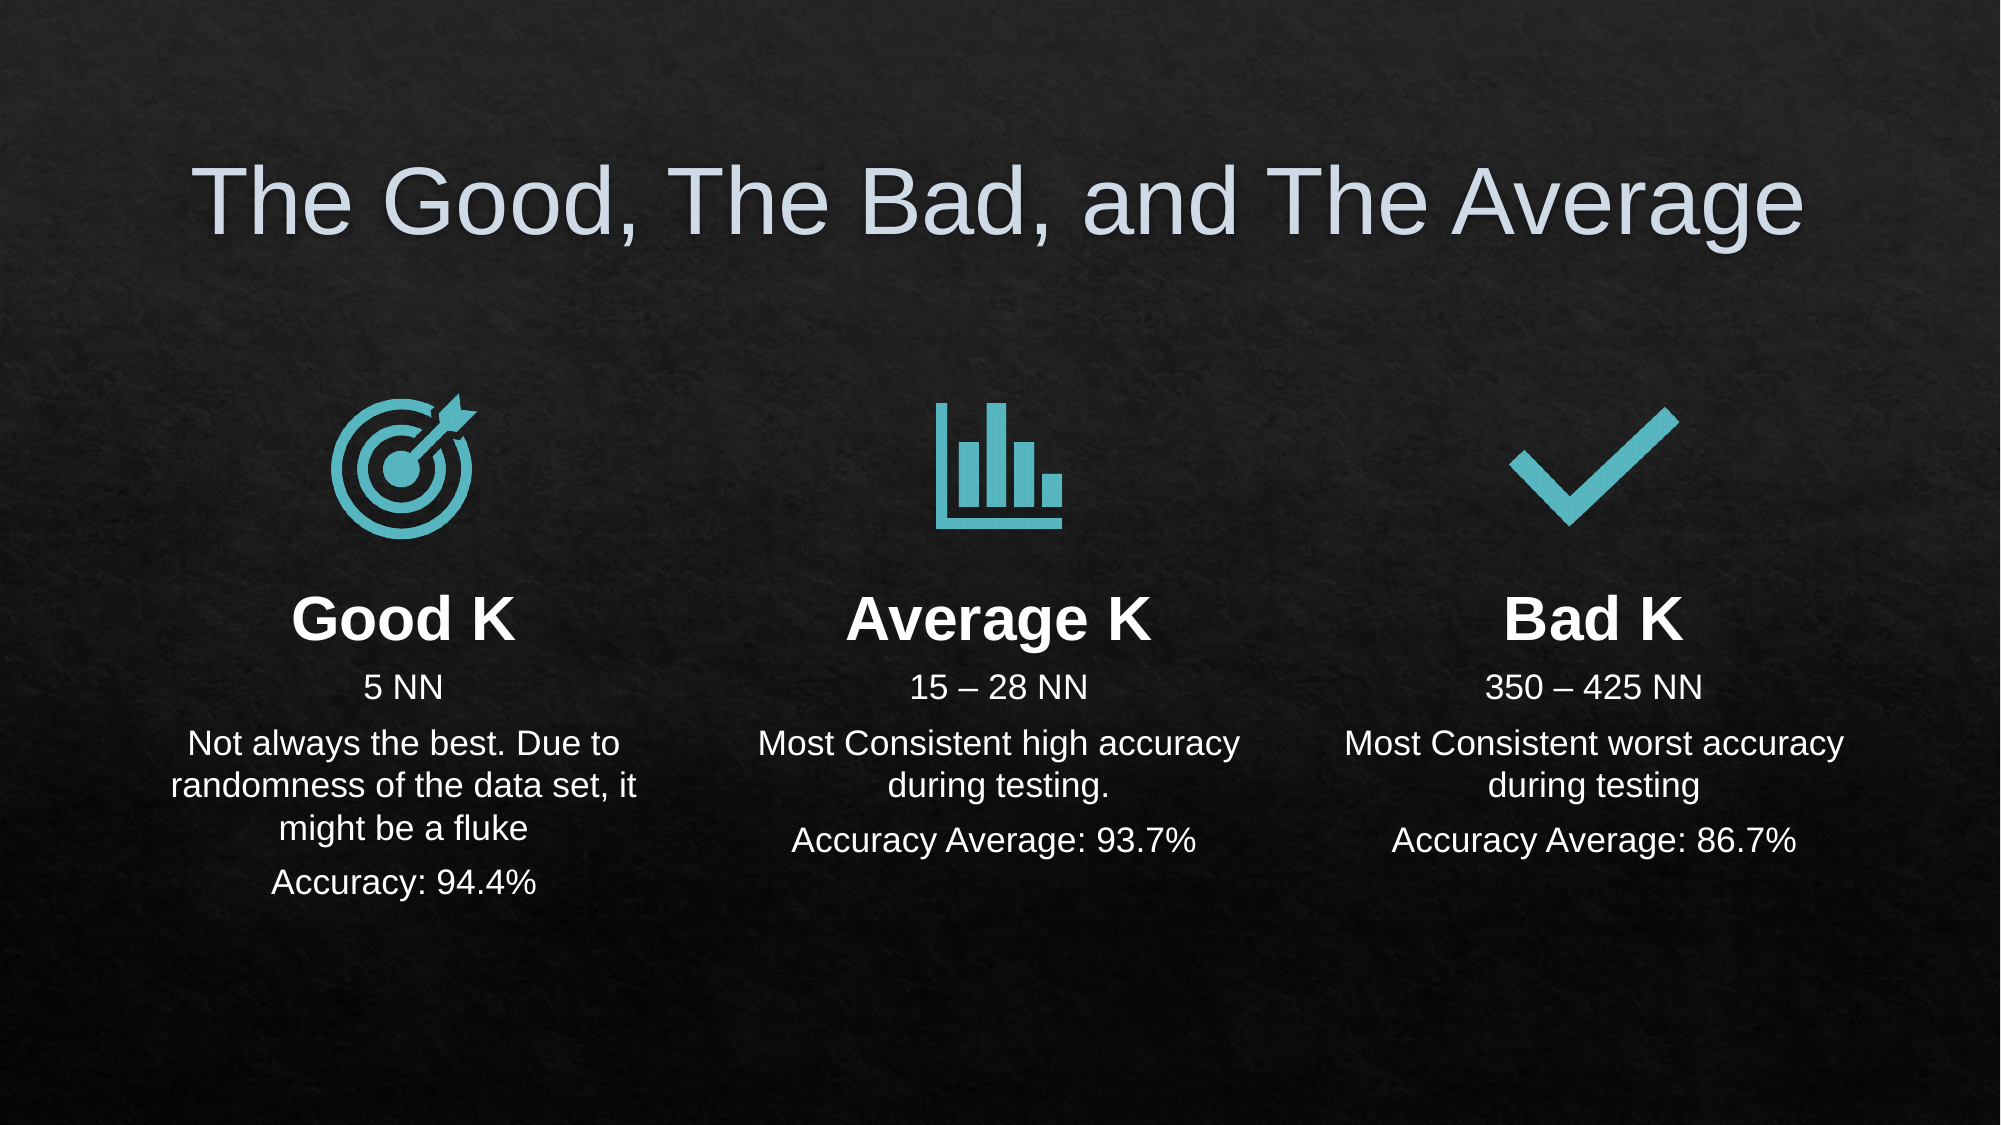

# The Good, The Bad, and The Average
Good K
5 NN
Not always the best. Due to randomness of the data set, it might be a fluke
Accuracy: 94.4%
Average K
15 – 28 NN
Most Consistent high accuracy during testing.
Accuracy Average: 93.7%
Bad K
350 – 425 NN
Most Consistent worst accuracy during testing
Accuracy Average: 86.7%